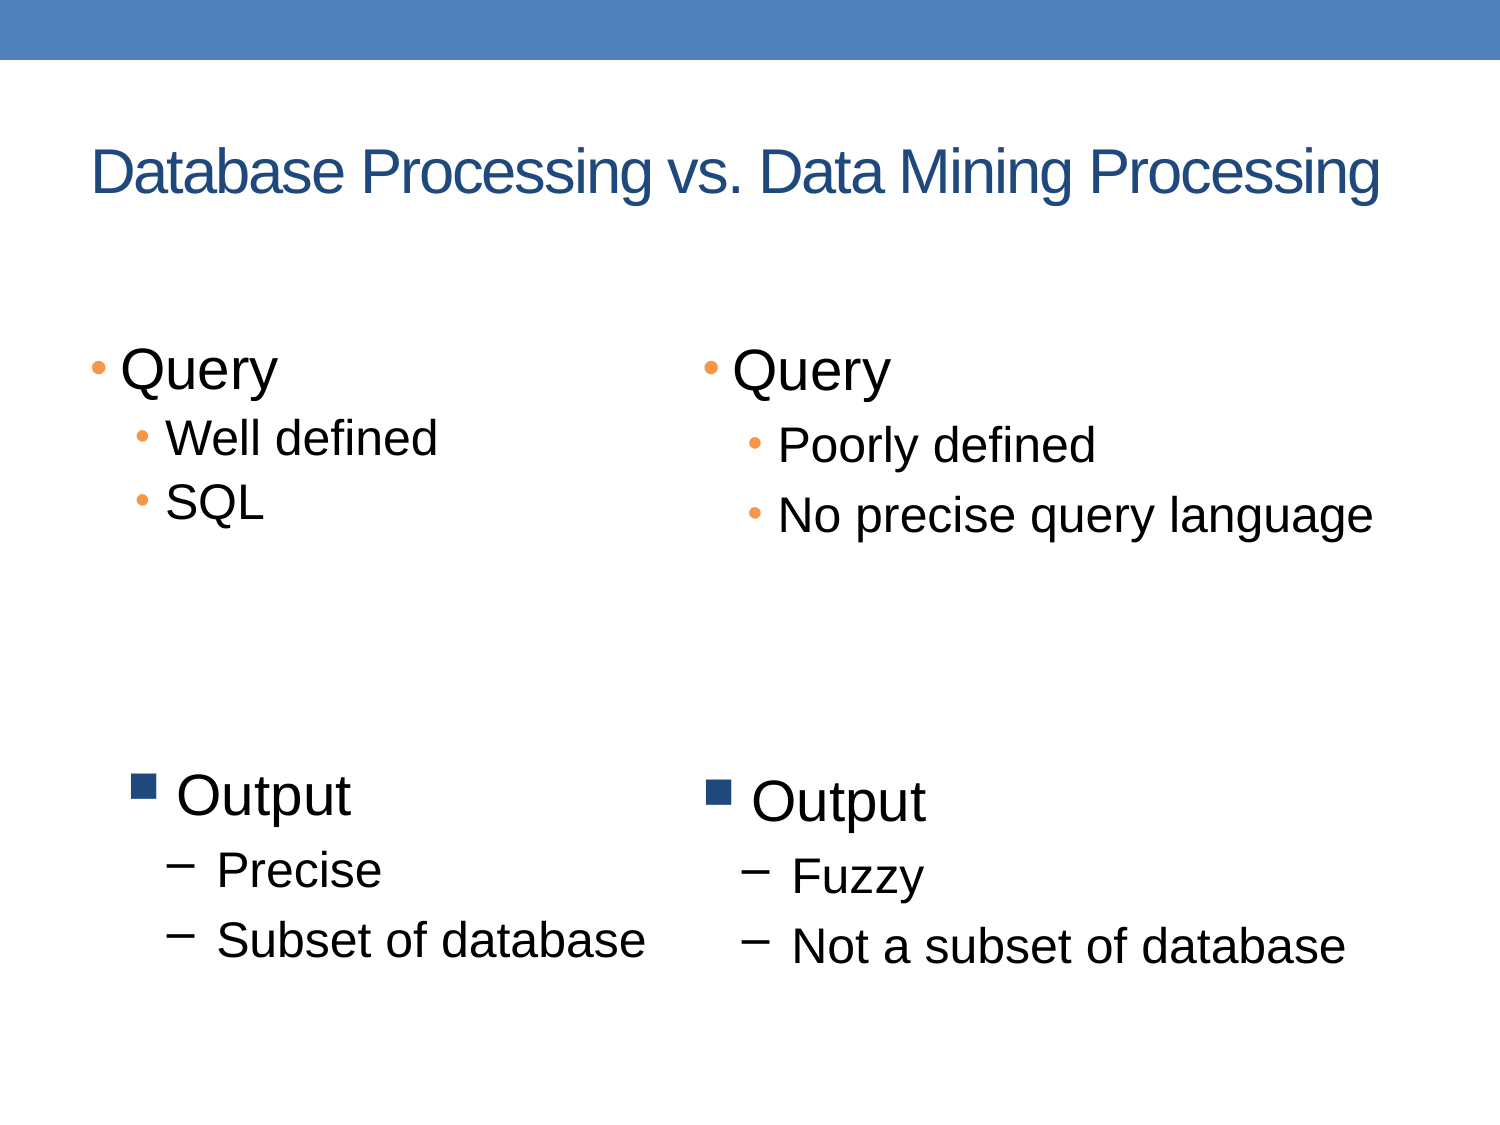

# Database Processing vs. Data Mining Processing
Query
Poorly defined
No precise query language

Query
Well defined
SQL

 Output
 Precise
 Subset of database
 Output
 Fuzzy
 Not a subset of database